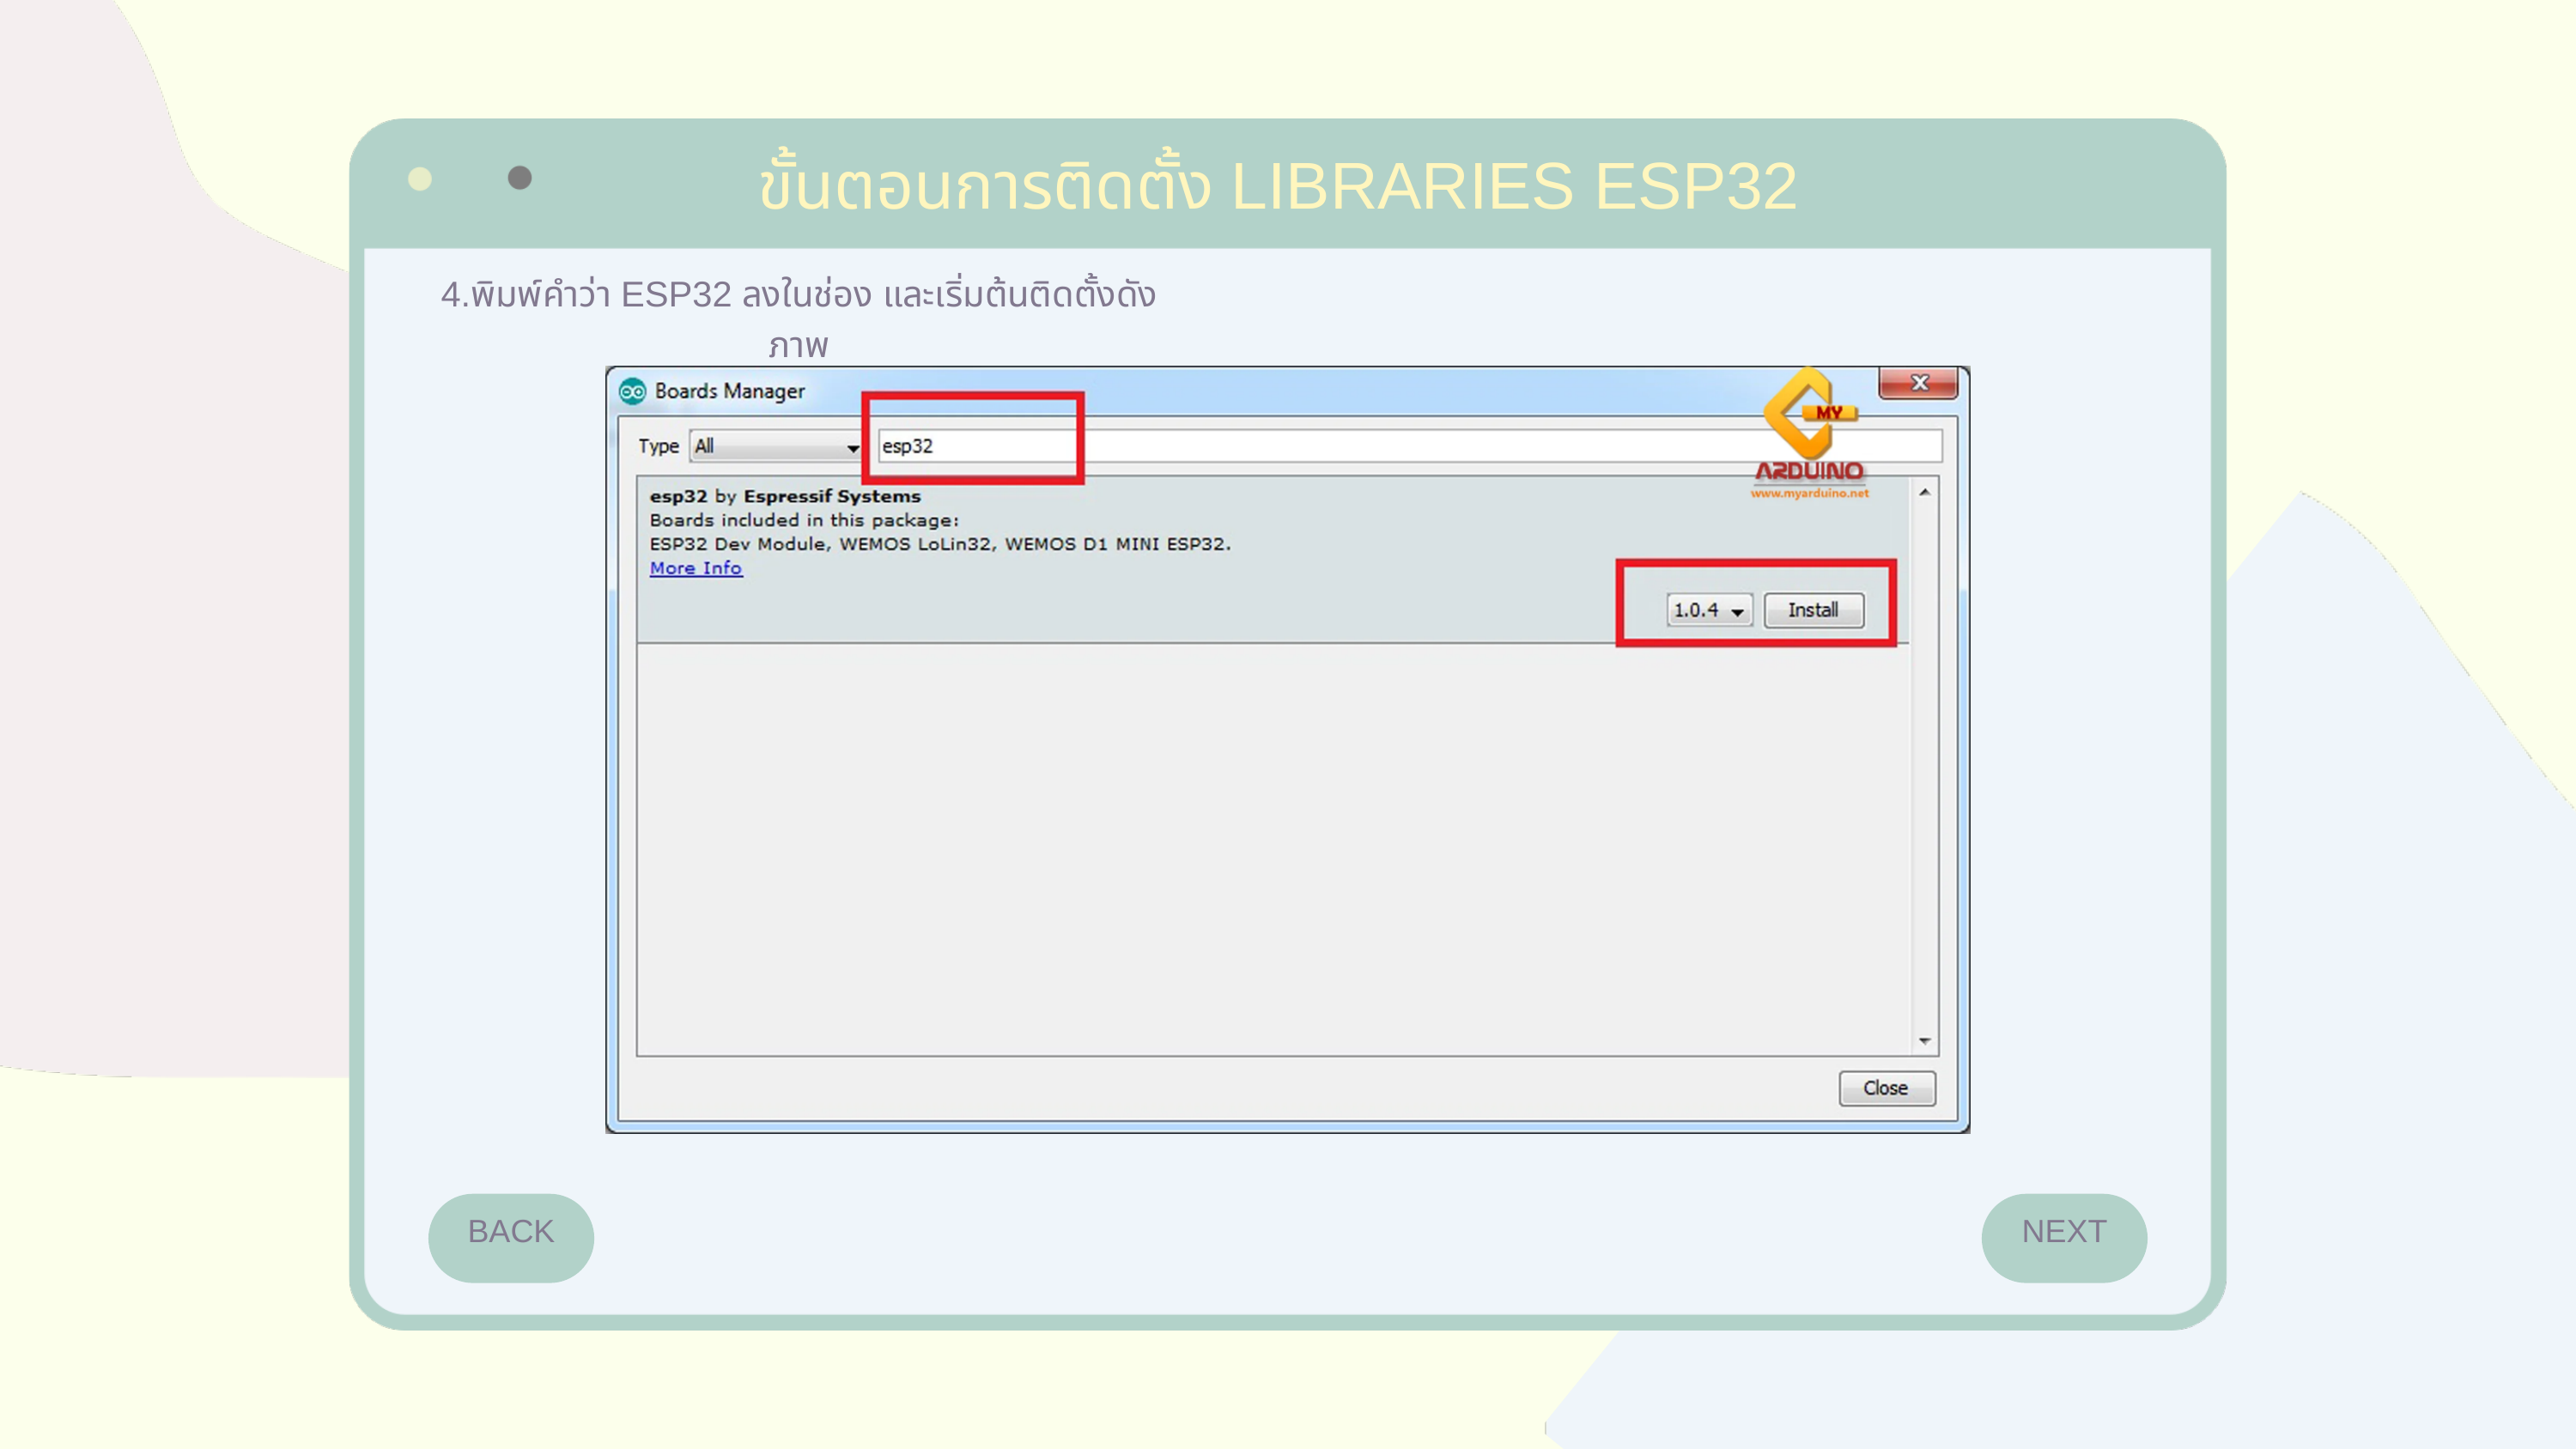

ขั้นตอนการติดตั้ง LIBRARIES ESP32
4.พิมพ์คำว่า ESP32 ลงในช่อง และเริ่มต้นติดตั้งดังภาพ

BACK

NEXT